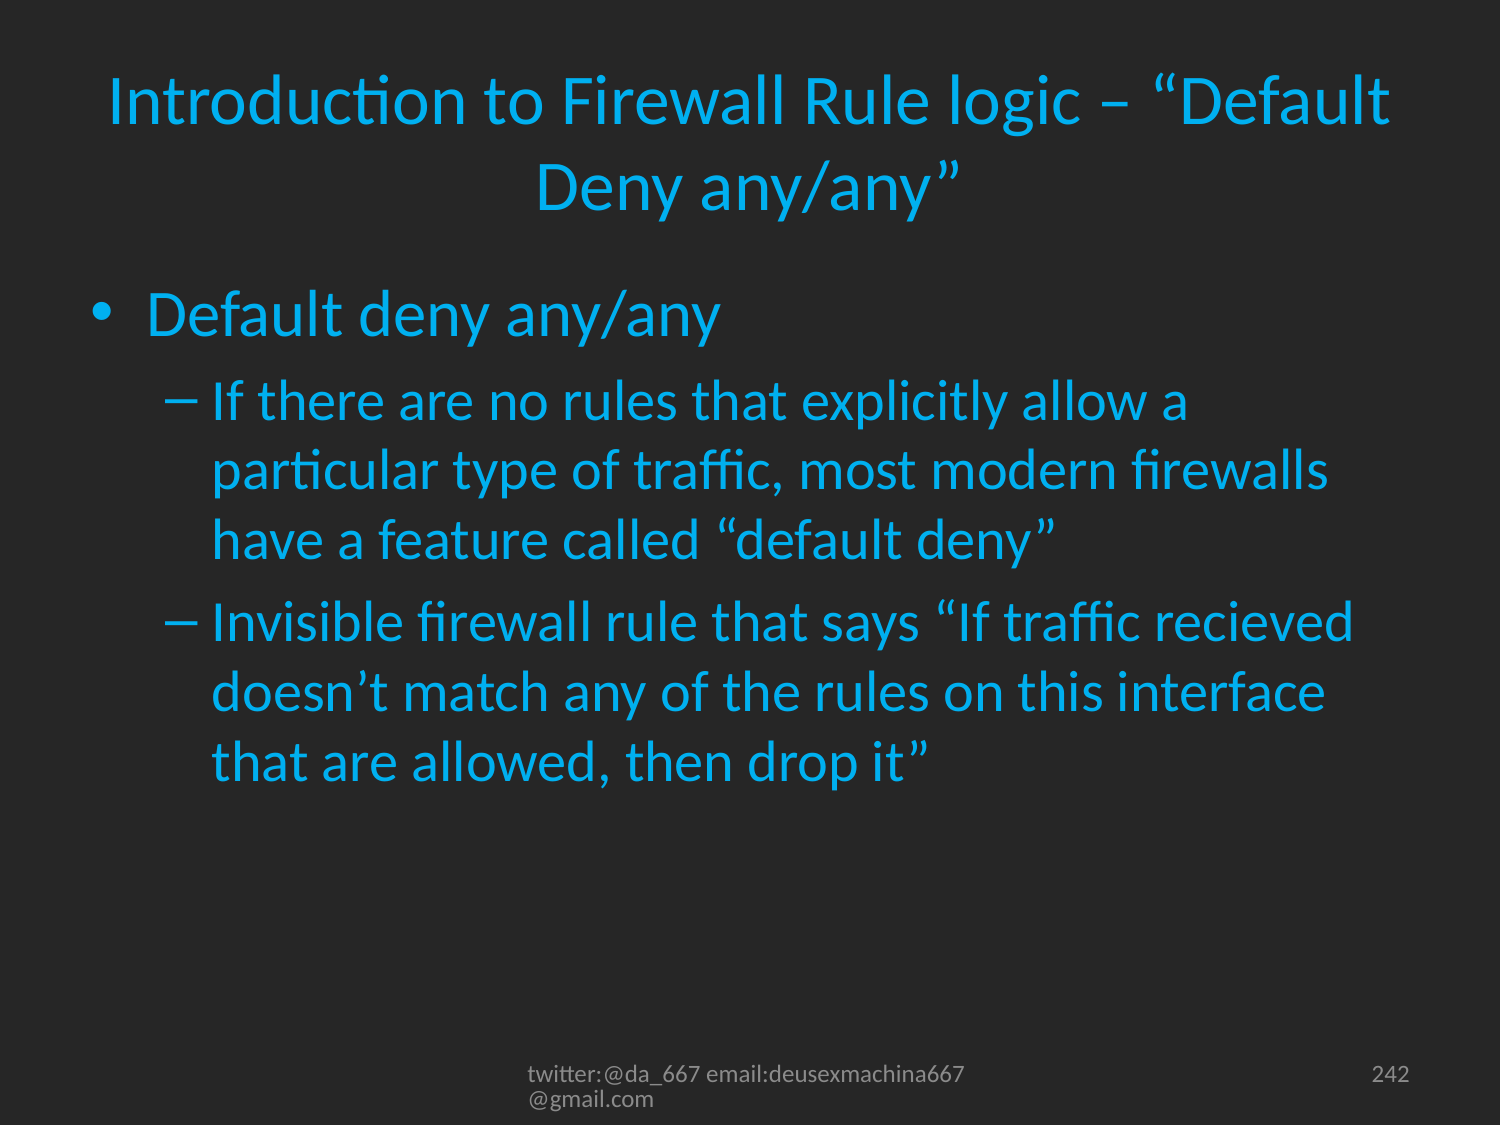

# Introduction to Firewall Rule logic – “Default Deny any/any”
Default deny any/any
If there are no rules that explicitly allow a particular type of traffic, most modern firewalls have a feature called “default deny”
Invisible firewall rule that says “If traffic recieved doesn’t match any of the rules on this interface that are allowed, then drop it”
twitter:@da_667 email:deusexmachina667@gmail.com
242